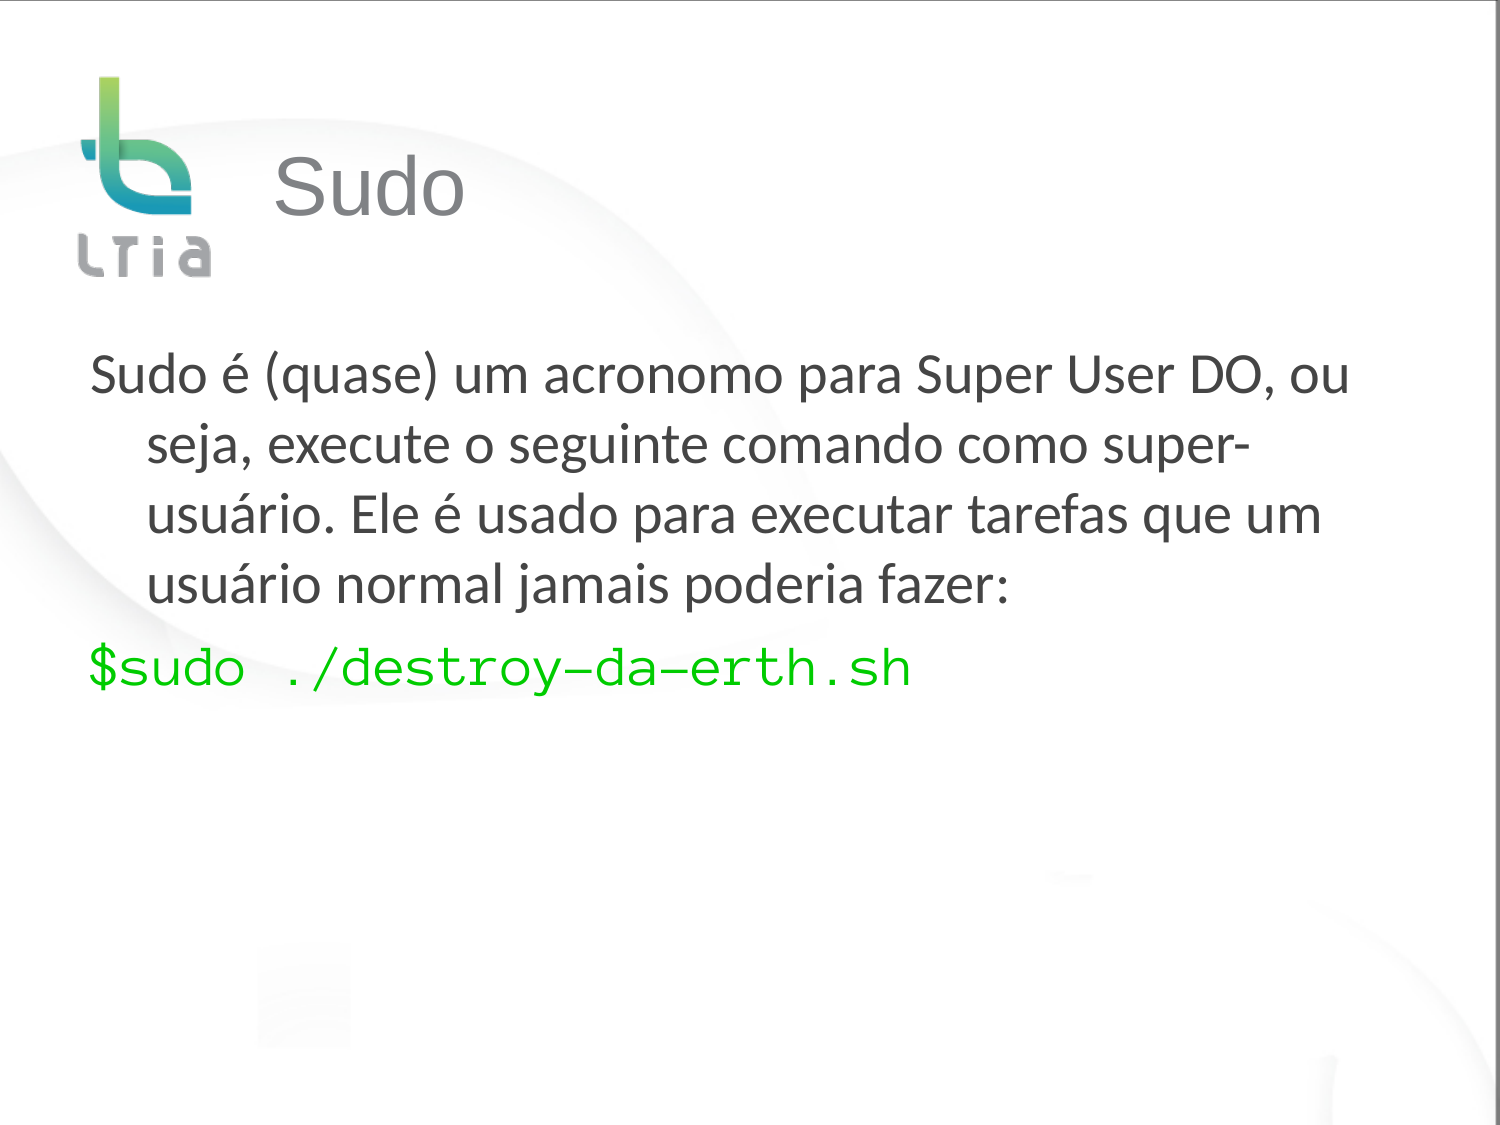

# Sudo
Sudo é (quase) um acronomo para Super User DO, ou seja, execute o seguinte comando como super-usuário. Ele é usado para executar tarefas que um usuário normal jamais poderia fazer:
$sudo ./destroy-da-erth.sh